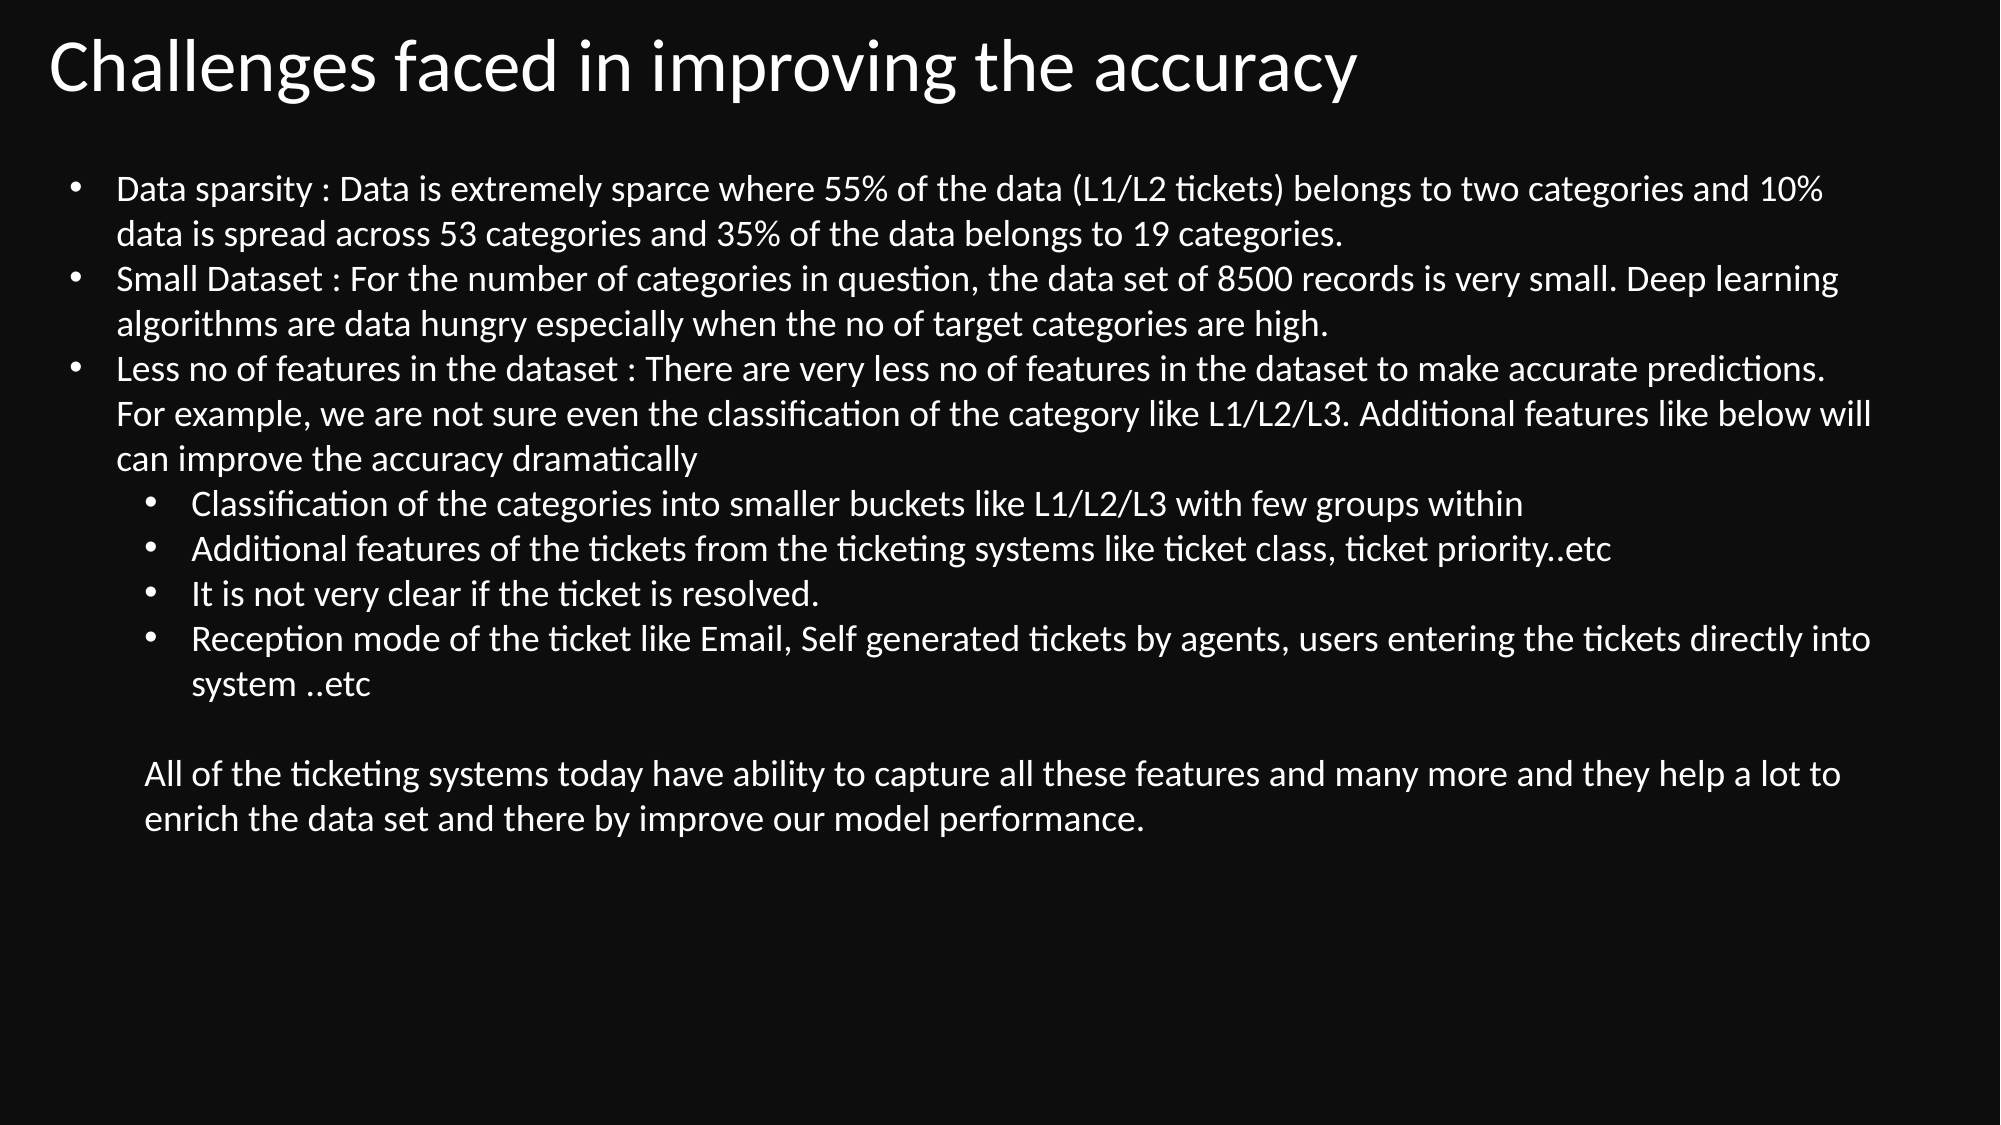

# Challenges faced in improving the accuracy
Data sparsity : Data is extremely sparce where 55% of the data (L1/L2 tickets) belongs to two categories and 10% data is spread across 53 categories and 35% of the data belongs to 19 categories.
Small Dataset : For the number of categories in question, the data set of 8500 records is very small. Deep learning algorithms are data hungry especially when the no of target categories are high.
Less no of features in the dataset : There are very less no of features in the dataset to make accurate predictions. For example, we are not sure even the classification of the category like L1/L2/L3. Additional features like below will can improve the accuracy dramatically
Classification of the categories into smaller buckets like L1/L2/L3 with few groups within
Additional features of the tickets from the ticketing systems like ticket class, ticket priority..etc
It is not very clear if the ticket is resolved.
Reception mode of the ticket like Email, Self generated tickets by agents, users entering the tickets directly into system ..etc

All of the ticketing systems today have ability to capture all these features and many more and they help a lot to enrich the data set and there by improve our model performance.